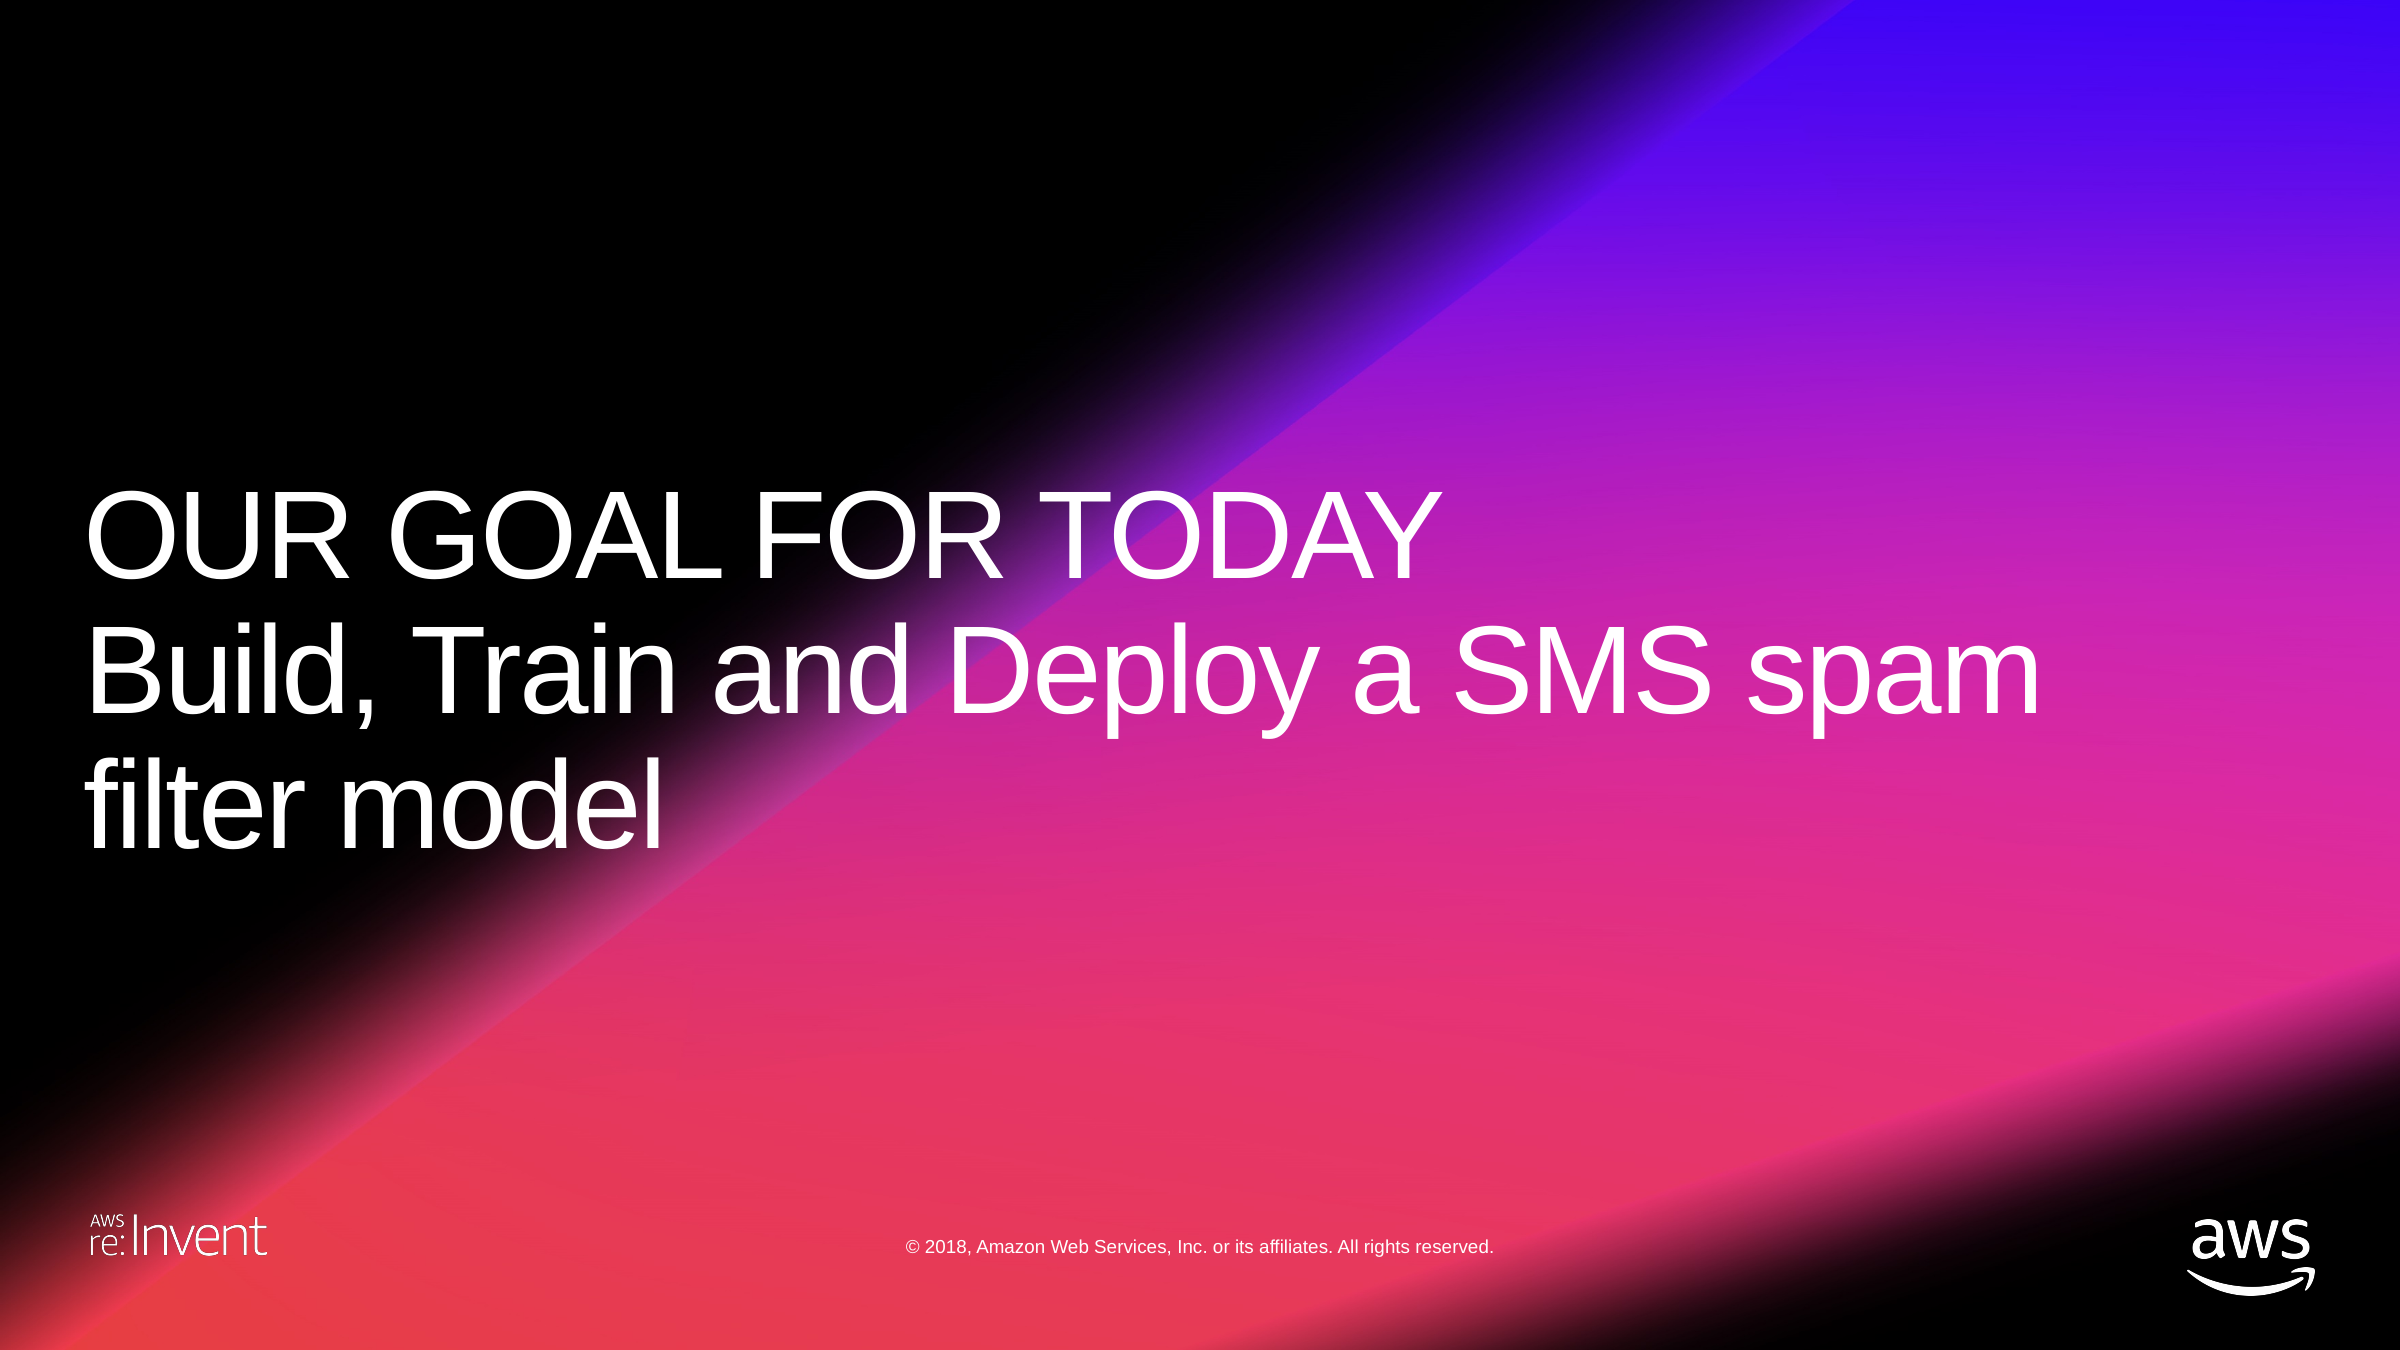

# OUR GOAL FOR TODAY Build, Train and Deploy a SMS spam filter model